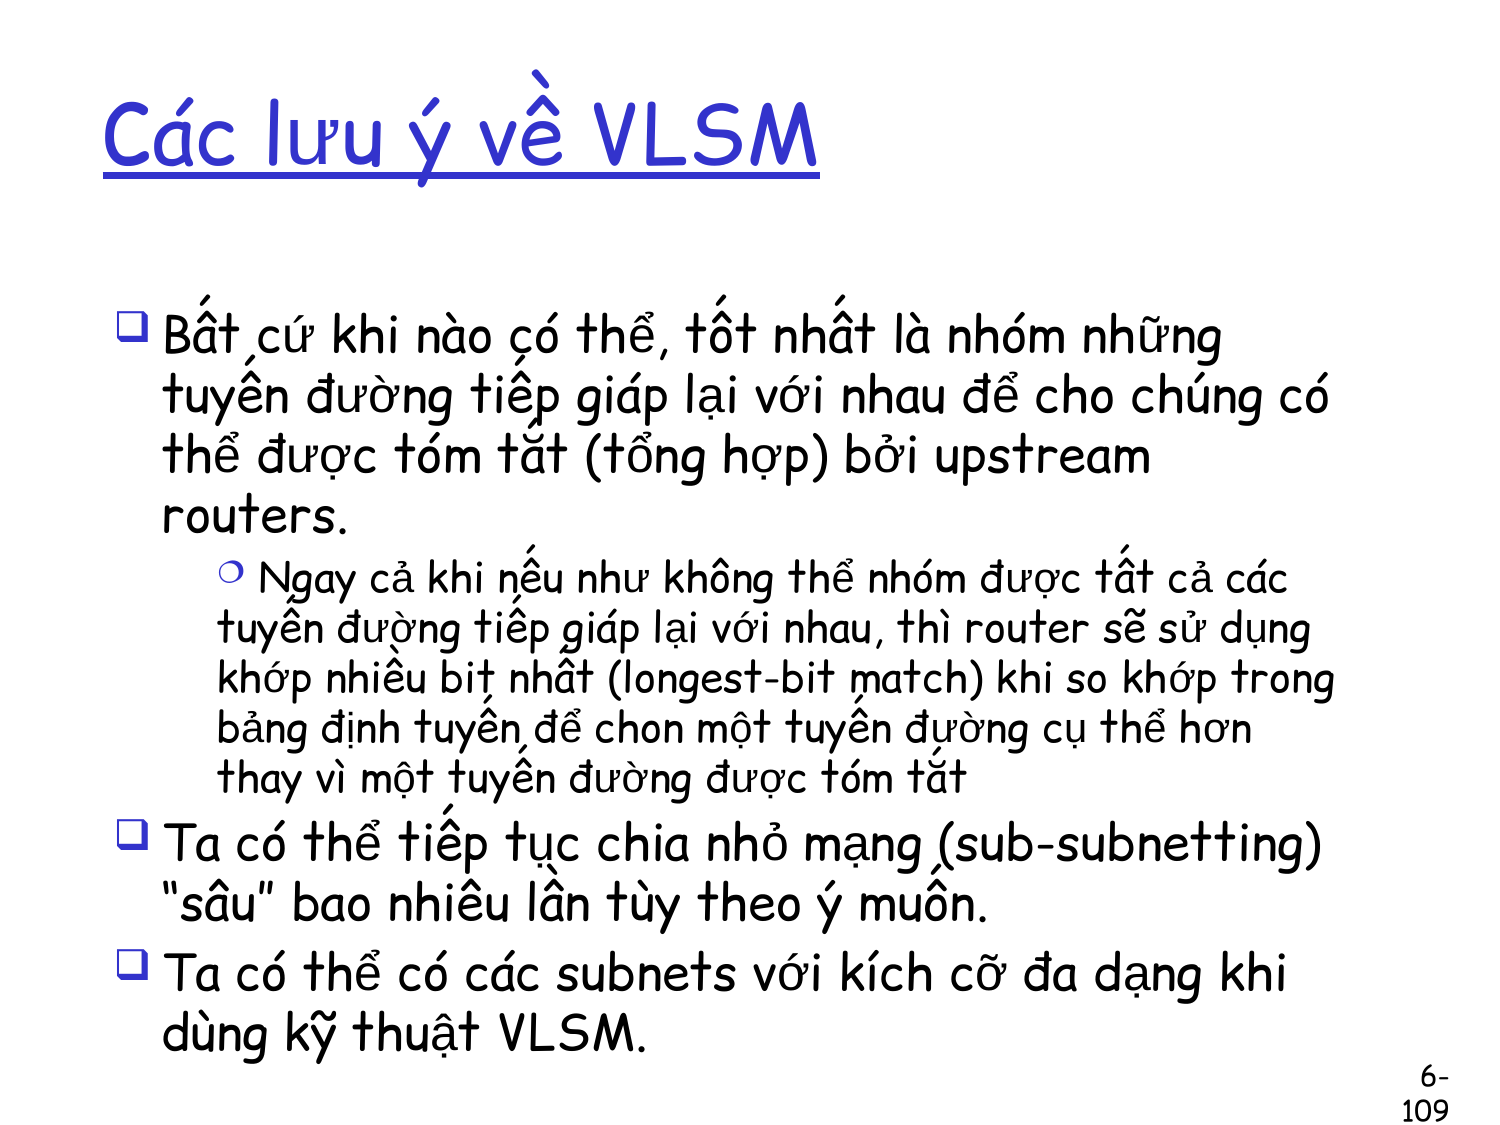

# Các lưu ý về VLSM
Bất cứ khi nào có thể, tốt nhất là nhóm những tuyến đường tiếp giáp lại với nhau để cho chúng có thể được tóm tắt (tổng hợp) bởi upstream routers.
 Ngay cả khi nếu như không thể nhóm được tất cả các tuyến đường tiếp giáp lại với nhau, thì router sẽ sử dụng khớp nhiều bit nhất (longest-bit match) khi so khớp trong bảng định tuyến để chon một tuyến đường cụ thể hơn thay vì một tuyến đường được tóm tắt
Ta có thể tiếp tục chia nhỏ mạng (sub-subnetting) “sâu” bao nhiêu lần tùy theo ý muốn.
Ta có thể có các subnets với kích cỡ đa dạng khi dùng kỹ thuật VLSM.
6-109